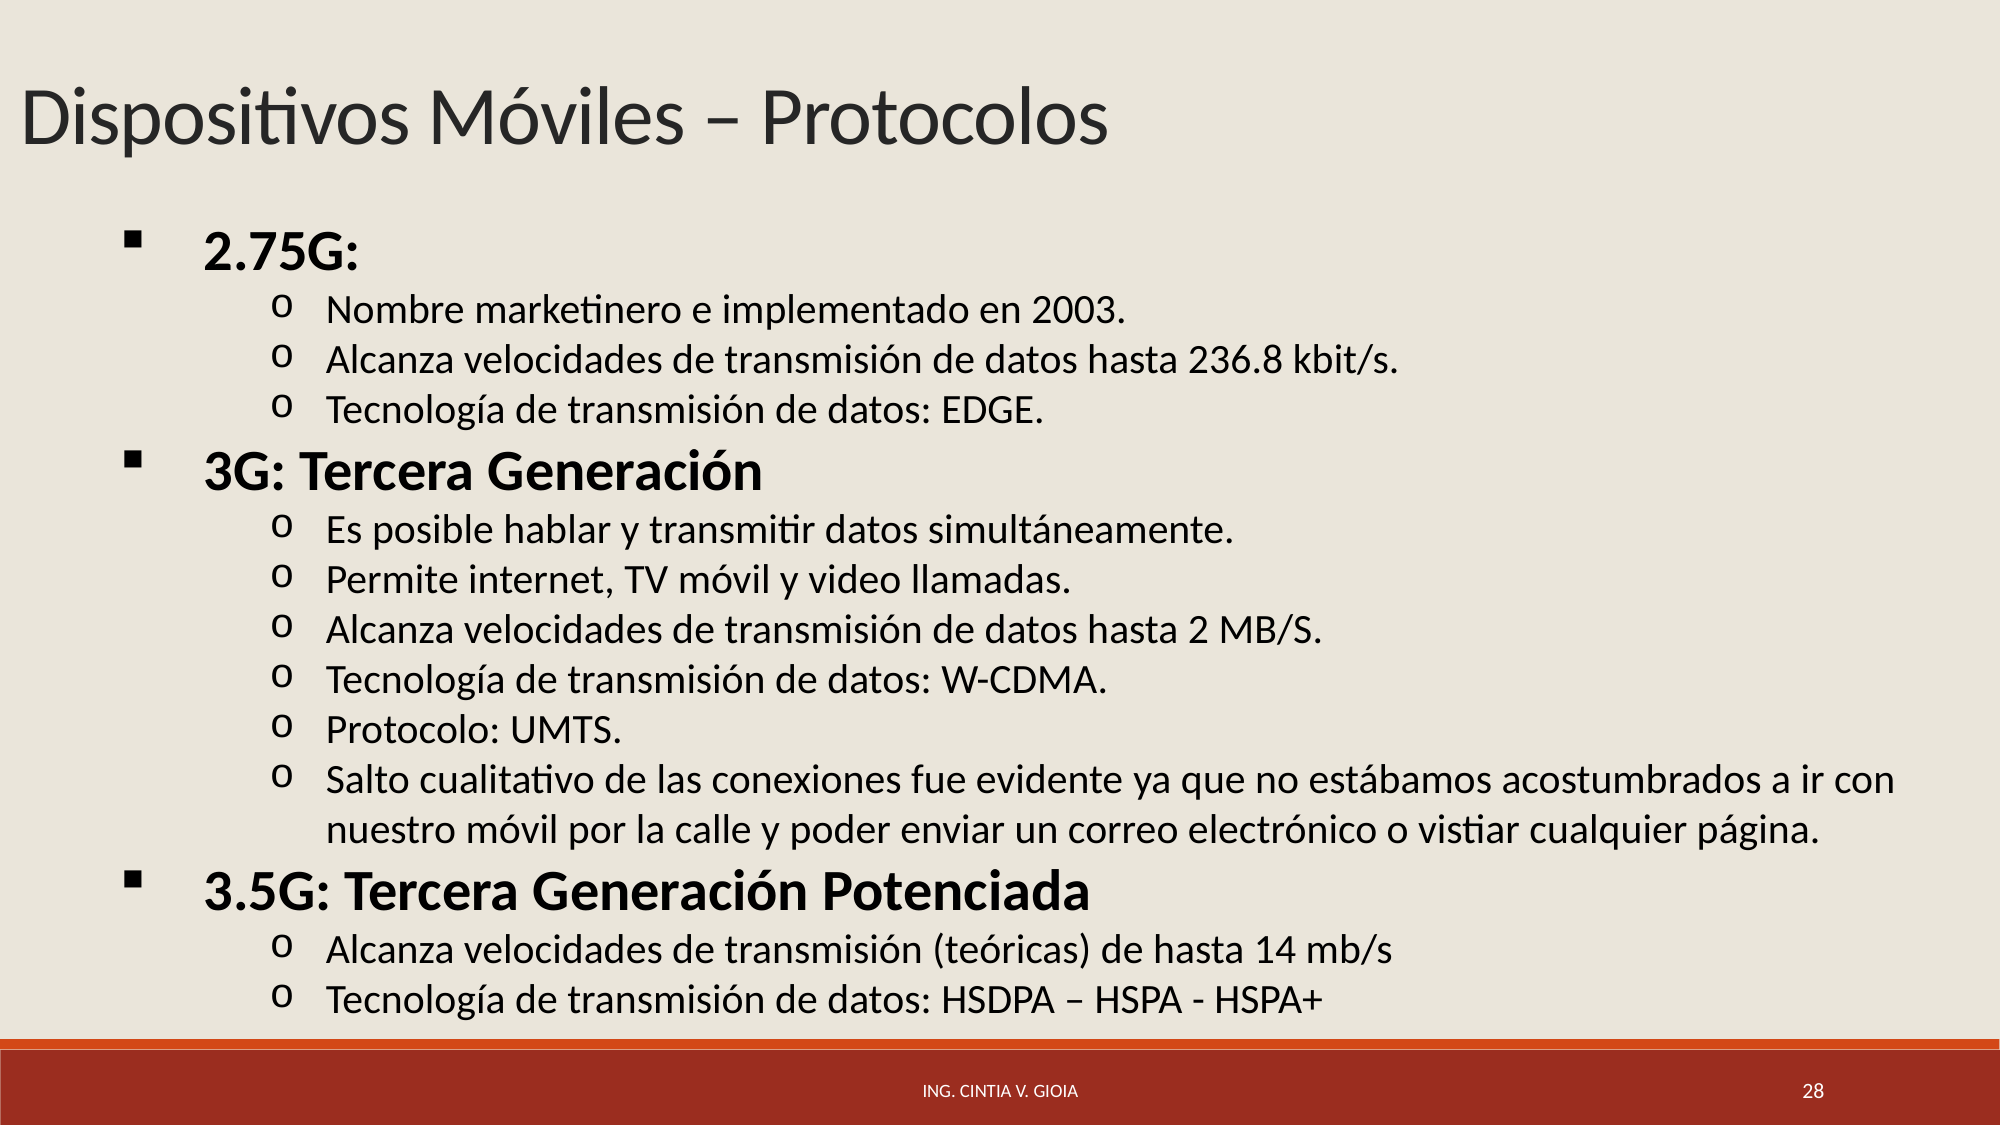

# Dispositivos Móviles – Protocolos
2.75G:
Nombre marketinero e implementado en 2003.
Alcanza velocidades de transmisión de datos hasta 236.8 kbit/s.
Tecnología de transmisión de datos: EDGE.
3G: Tercera Generación
Es posible hablar y transmitir datos simultáneamente.
Permite internet, TV móvil y video llamadas.
Alcanza velocidades de transmisión de datos hasta 2 MB/S.
Tecnología de transmisión de datos: W-CDMA.
Protocolo: UMTS.
Salto cualitativo de las conexiones fue evidente ya que no estábamos acostumbrados a ir con nuestro móvil por la calle y poder enviar un correo electrónico o vistiar cualquier página.
3.5G: Tercera Generación Potenciada
Alcanza velocidades de transmisión (teóricas) de hasta 14 mb/s
Tecnología de transmisión de datos: HSDPA – HSPA - HSPA+

Ing. Cintia V. Gioia
28